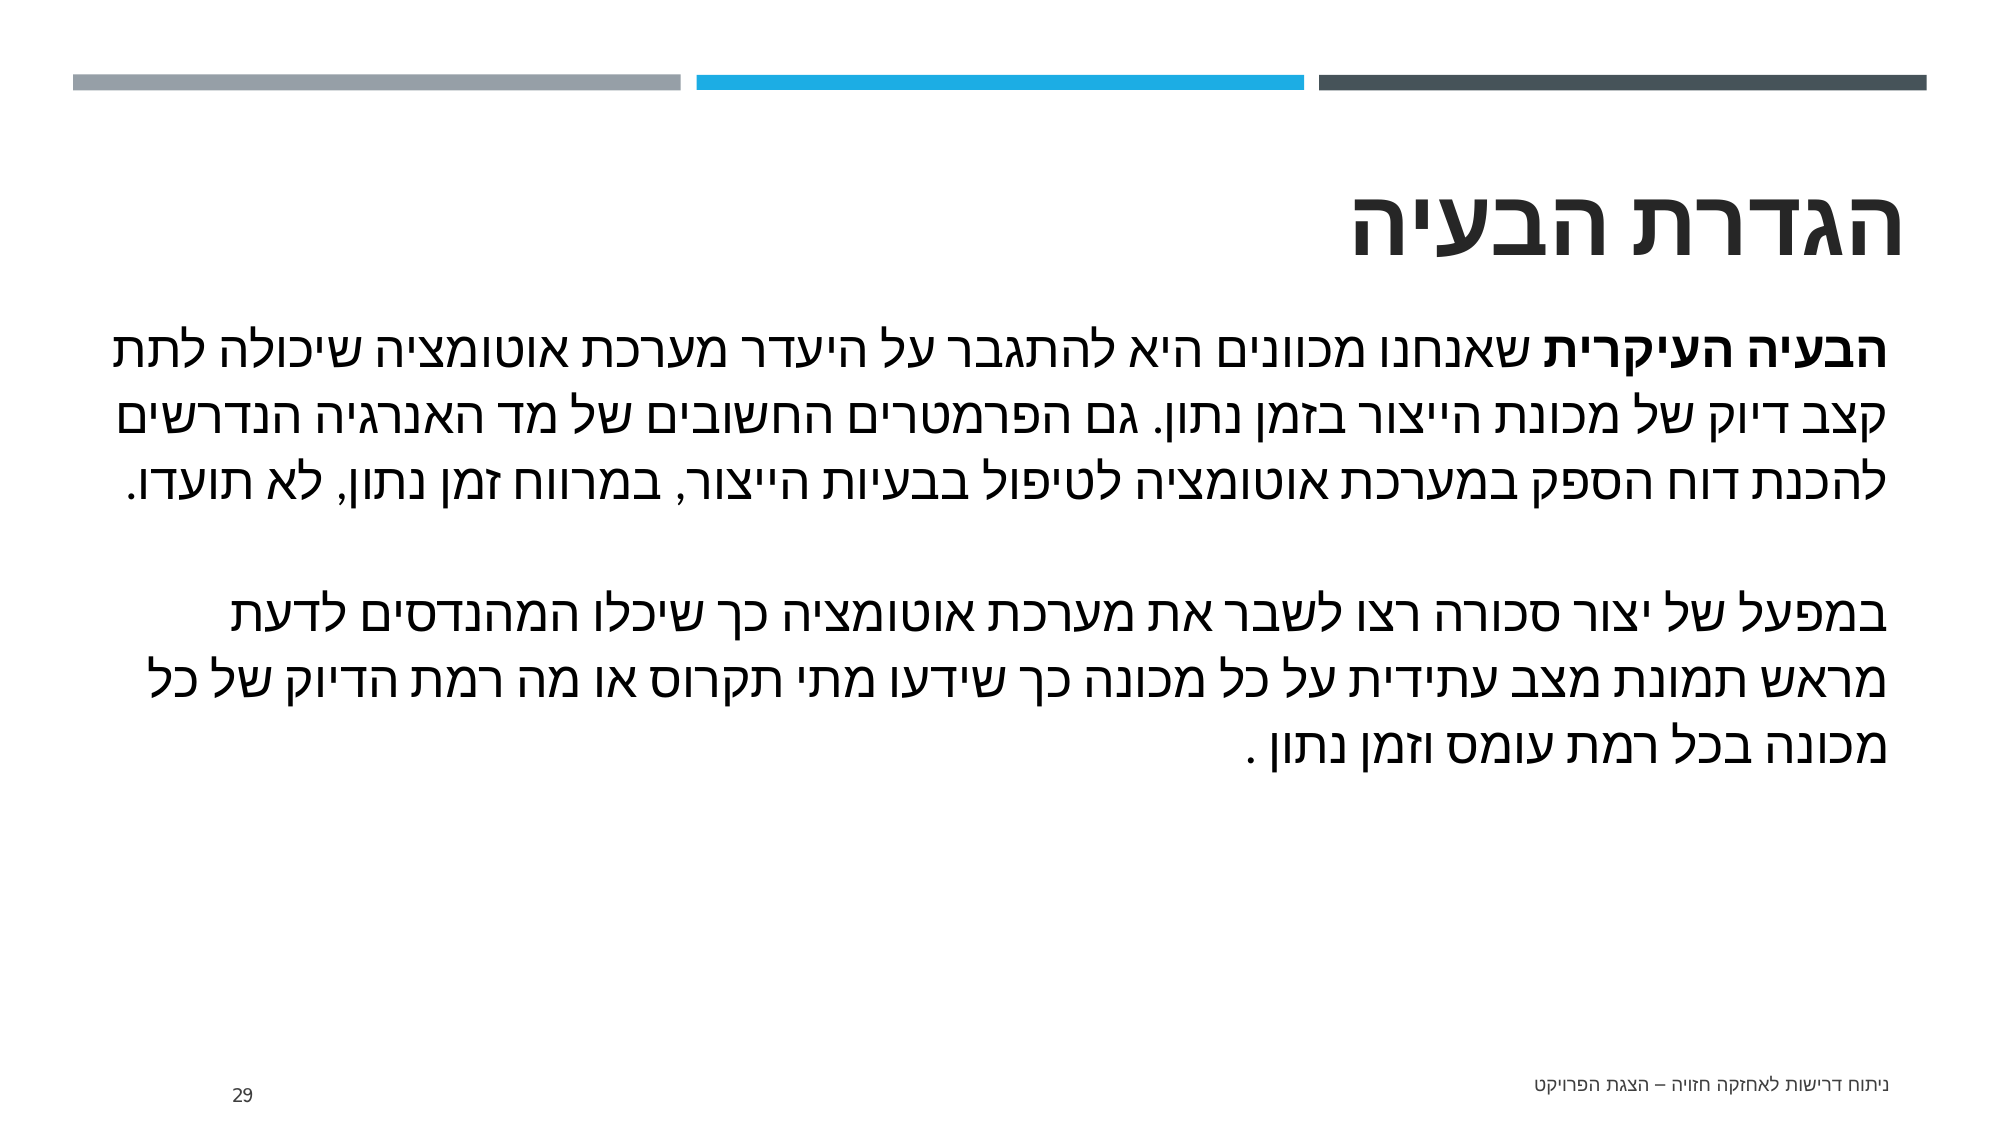

# הגדרת הבעיה
הבעיה העיקרית שאנחנו מכוונים היא להתגבר על היעדר מערכת אוטומציה שיכולה לתת קצב דיוק של מכונת הייצור בזמן נתון. גם הפרמטרים החשובים של מד האנרגיה הנדרשים להכנת דוח הספק במערכת אוטומציה לטיפול בבעיות הייצור, במרווח זמן נתון, לא תועדו.

במפעל של יצור סכורה רצו לשבר את מערכת אוטומציה כך שיכלו המהנדסים לדעת מראש תמונת מצב עתידית על כל מכונה כך שידעו מתי תקרוס או מה רמת הדיוק של כל מכונה בכל רמת עומס וזמן נתון .